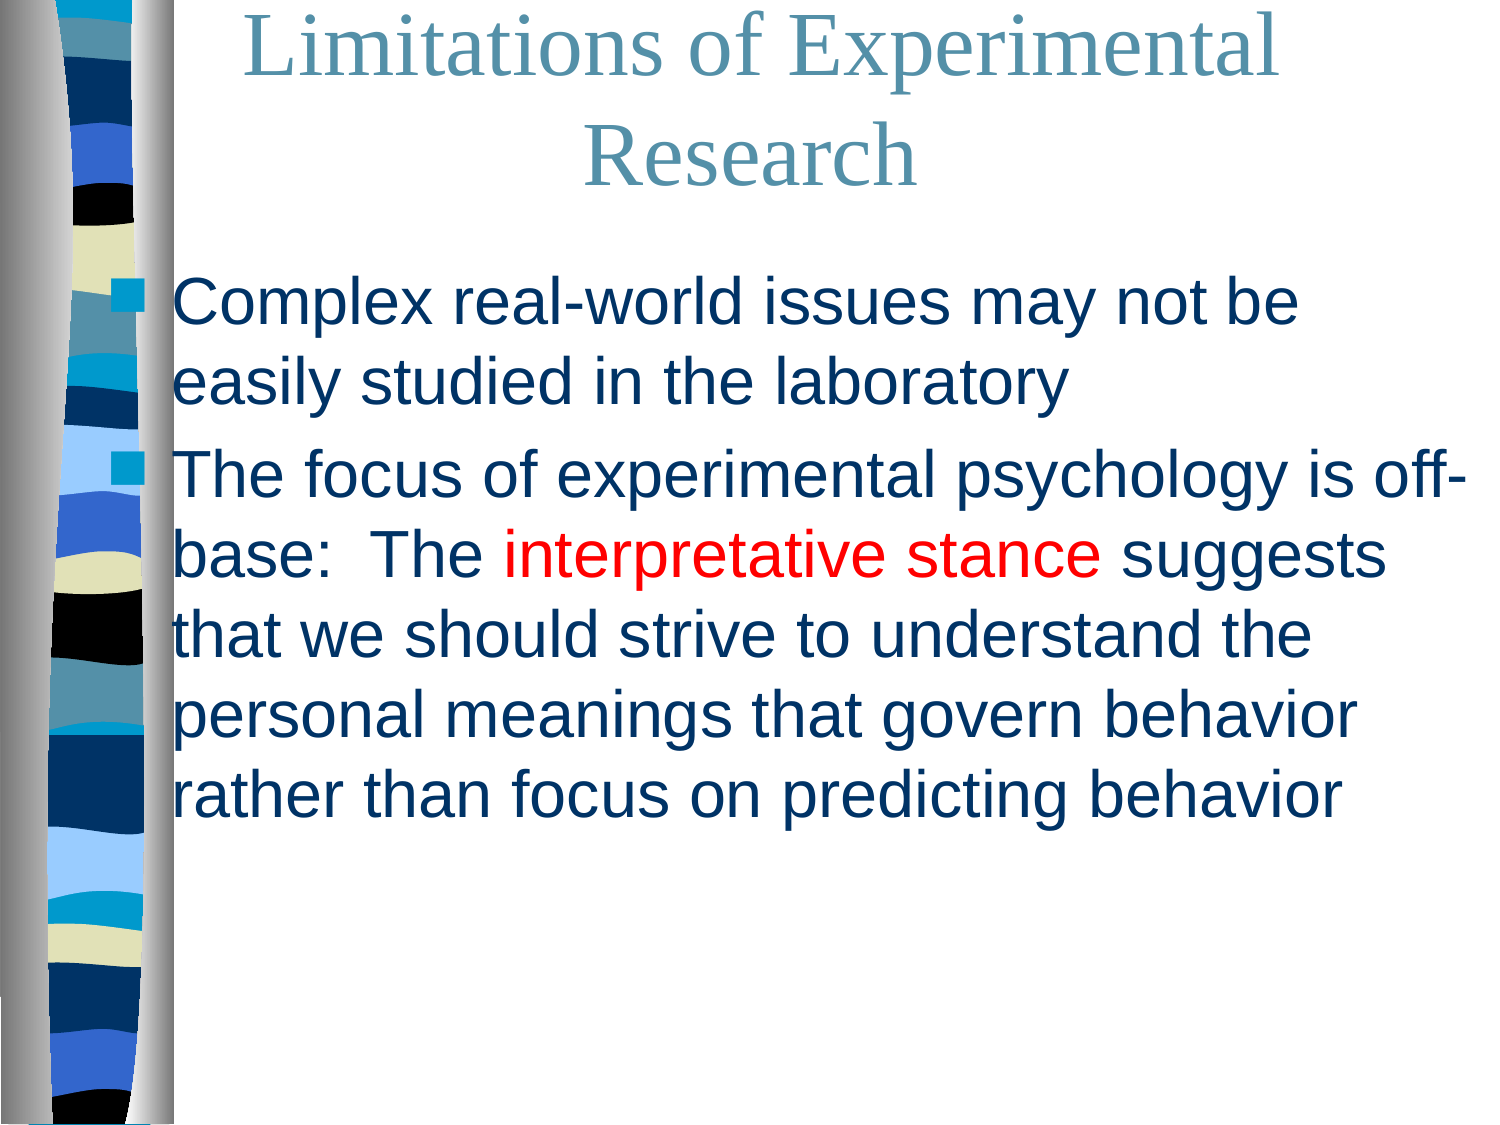

# Limitations of Experimental Research
Complex real-world issues may not be easily studied in the laboratory
The focus of experimental psychology is off-base:  The interpretative stance suggests that we should strive to understand the personal meanings that govern behavior rather than focus on predicting behavior